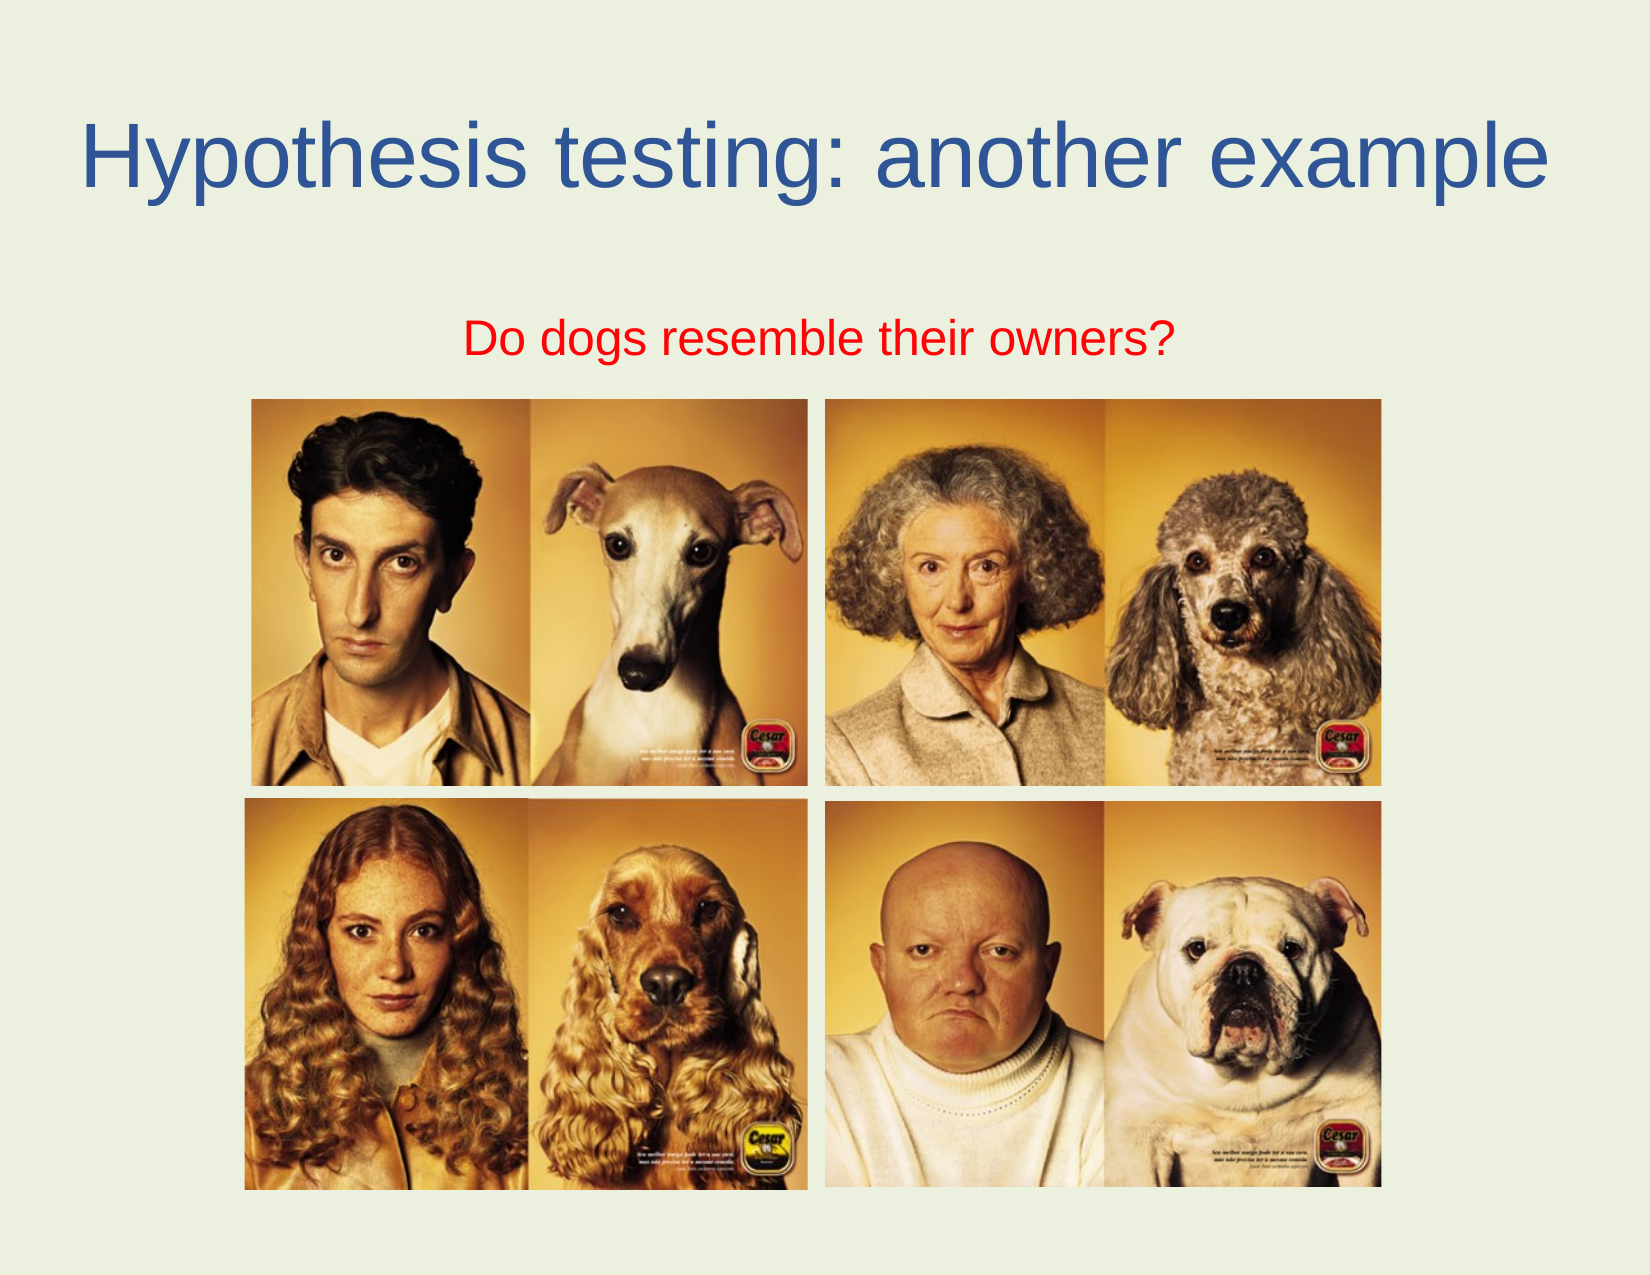

Hypothesis testing: another example
Do dogs resemble their owners?